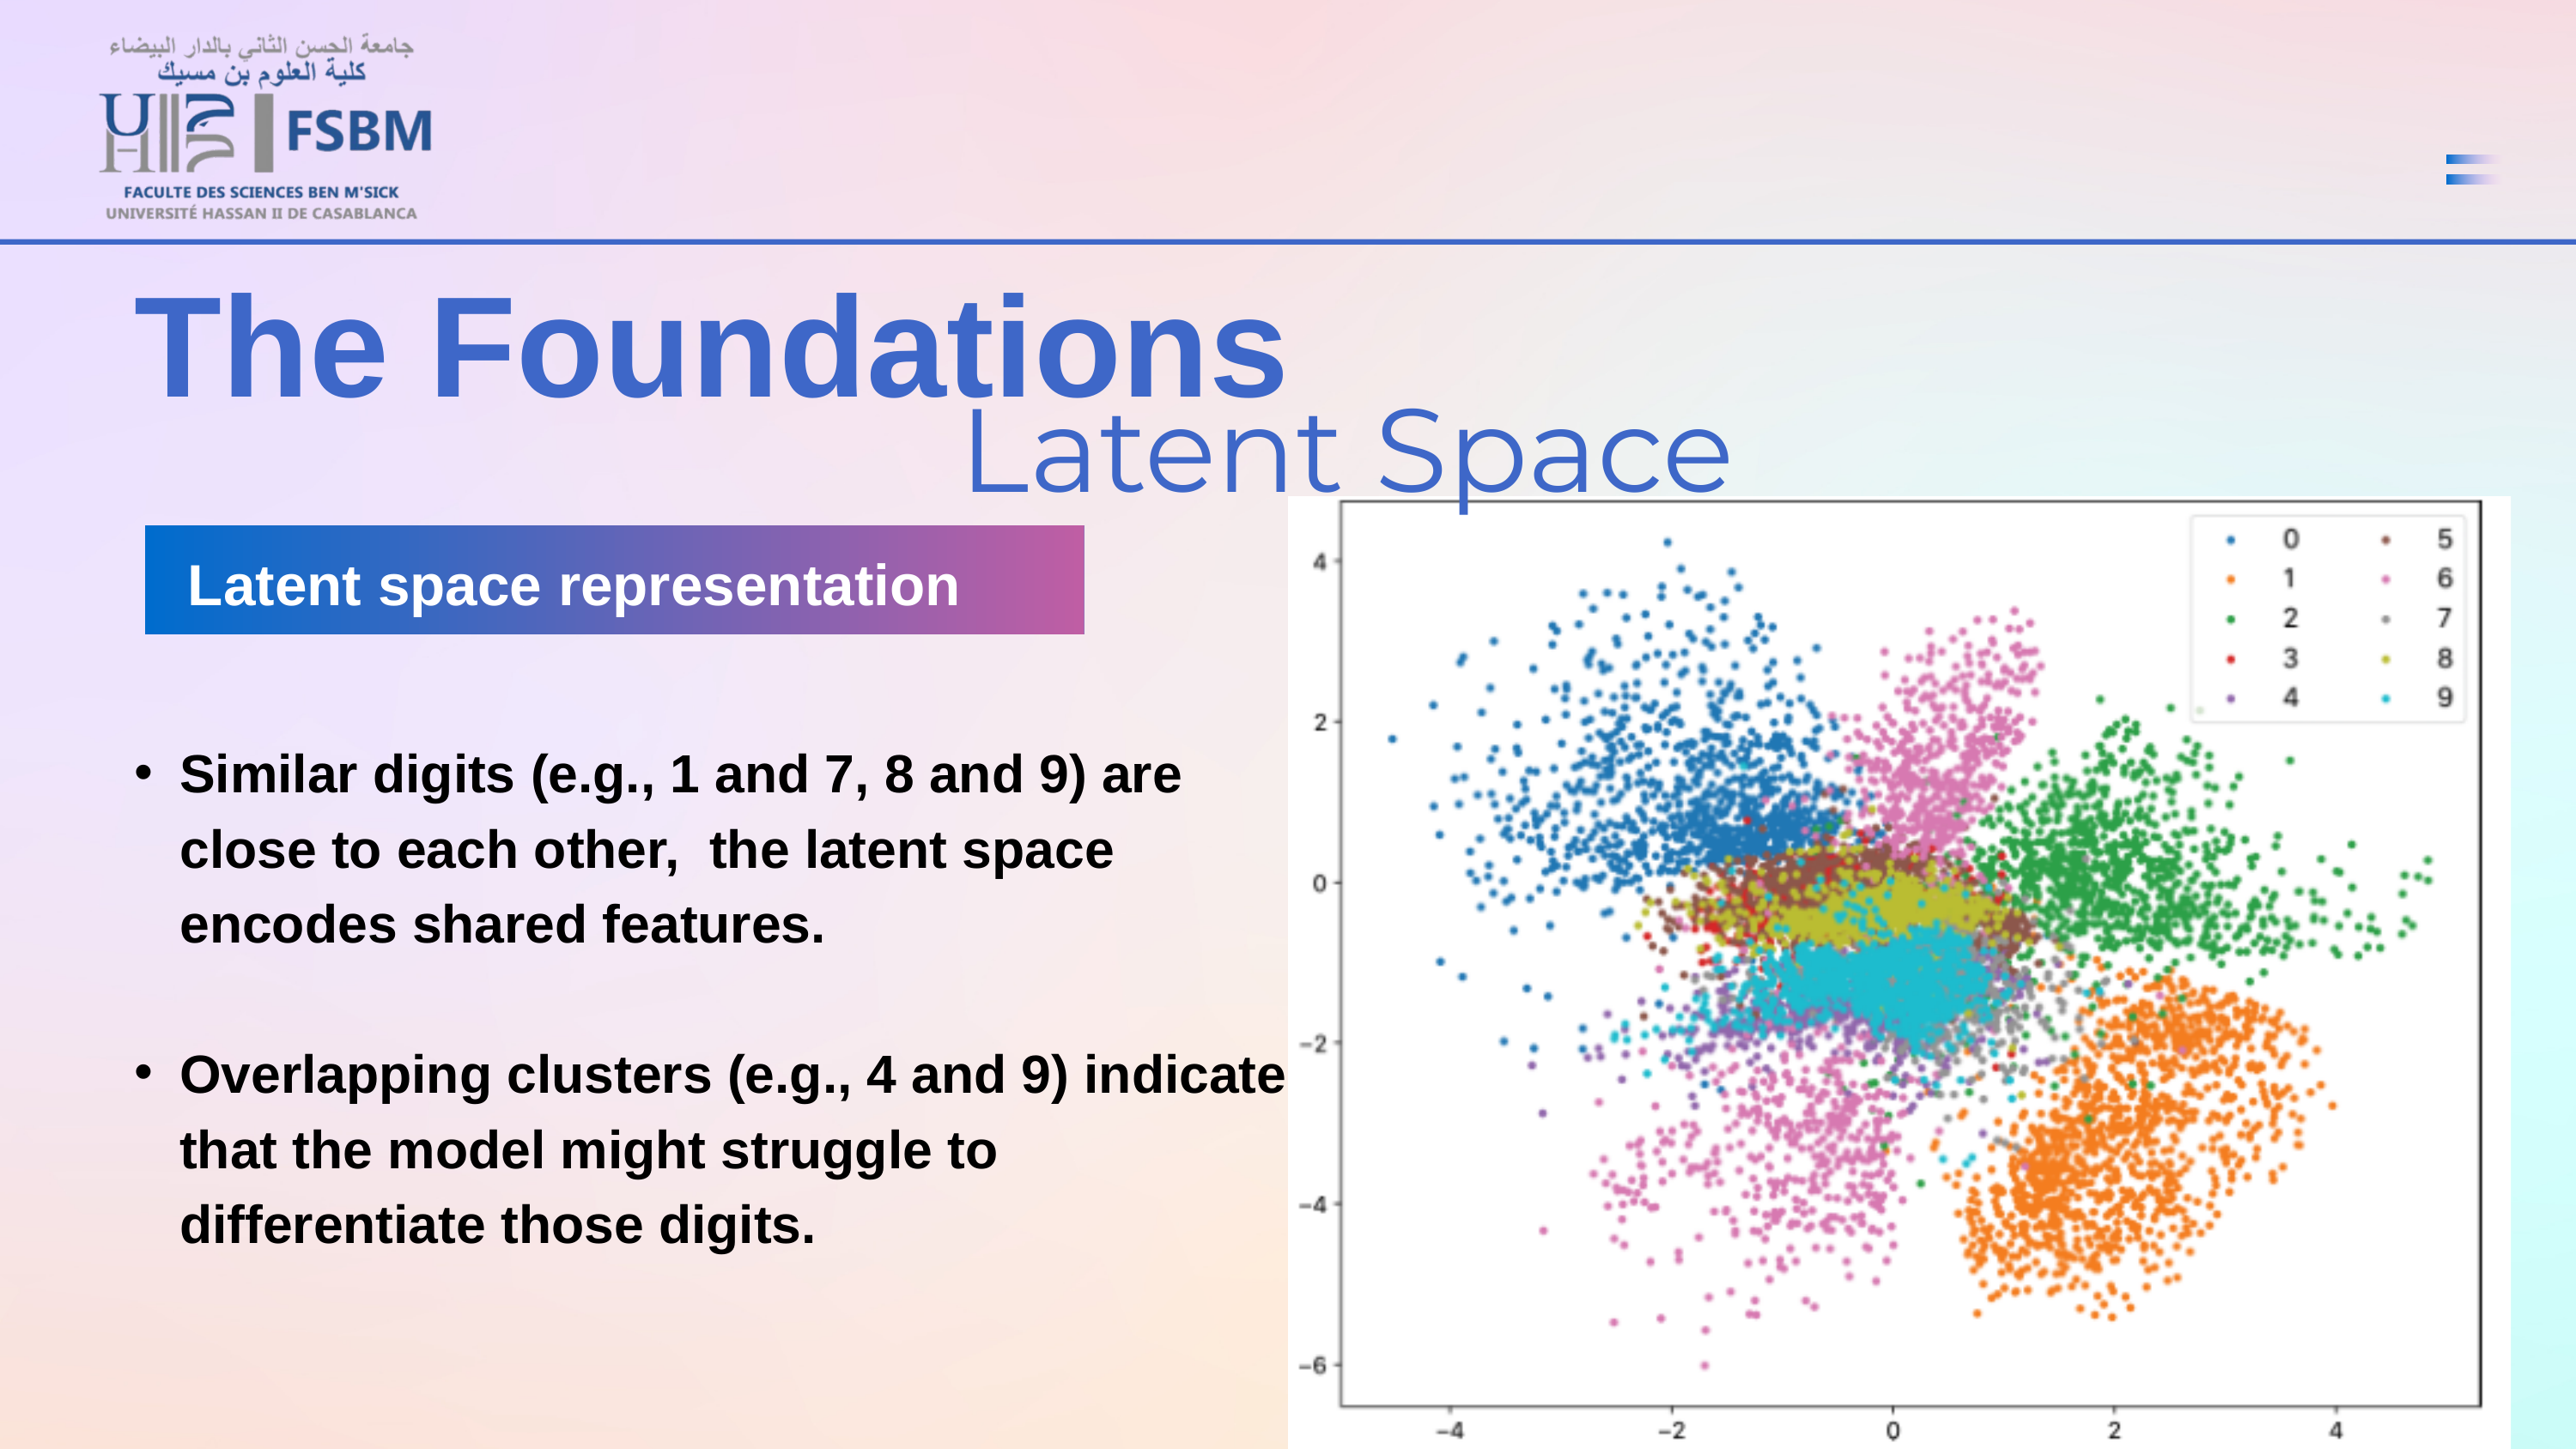

The Foundations
Latent Space

Latent space representation
Similar digits (e.g., 1 and 7, 8 and 9) are close to each other,  the latent space encodes shared features.

Overlapping clusters (e.g., 4 and 9) indicate that the model might struggle to differentiate those digits.